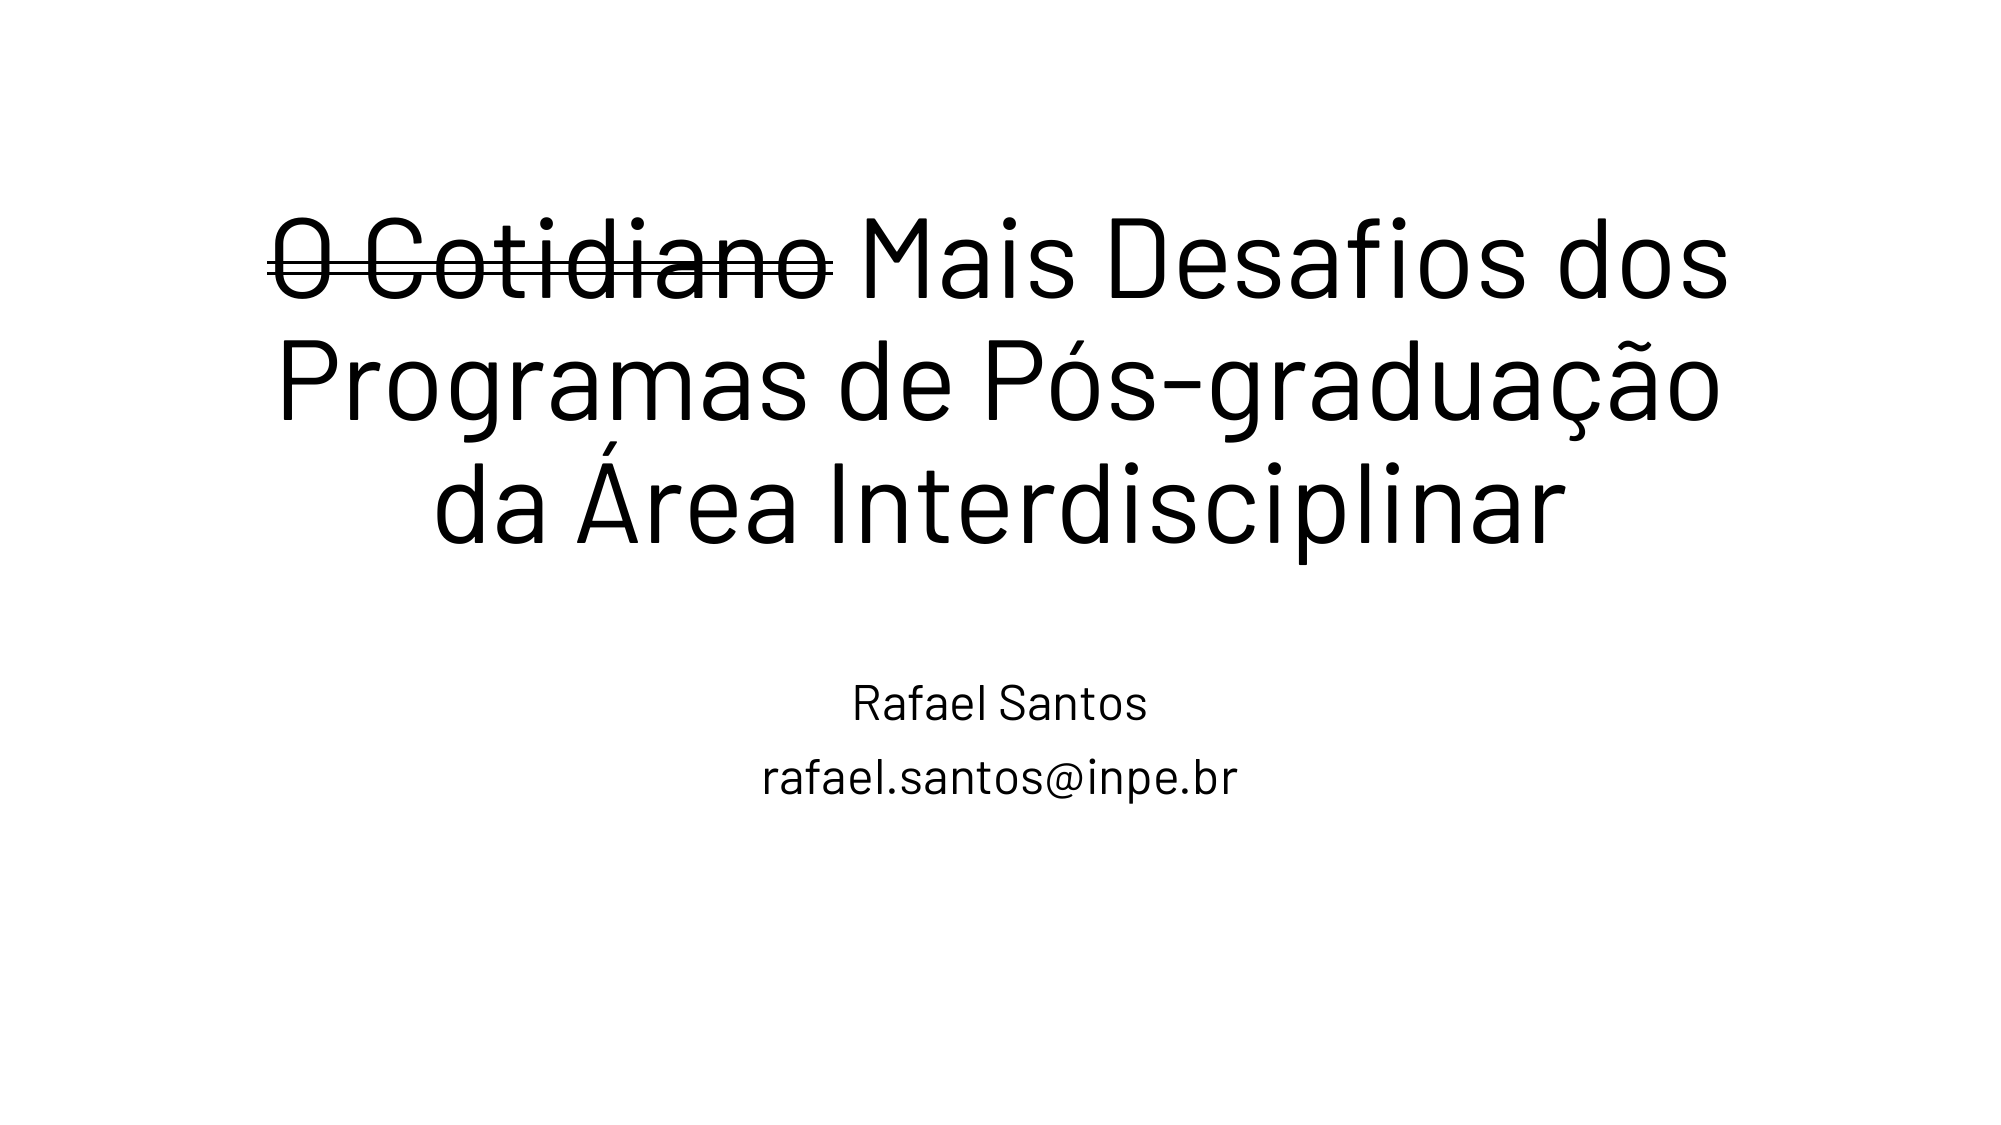

# O Cotidiano Mais Desafios dos Programas de Pós-graduação da Área Interdisciplinar
Rafael Santos
rafael.santos@inpe.br